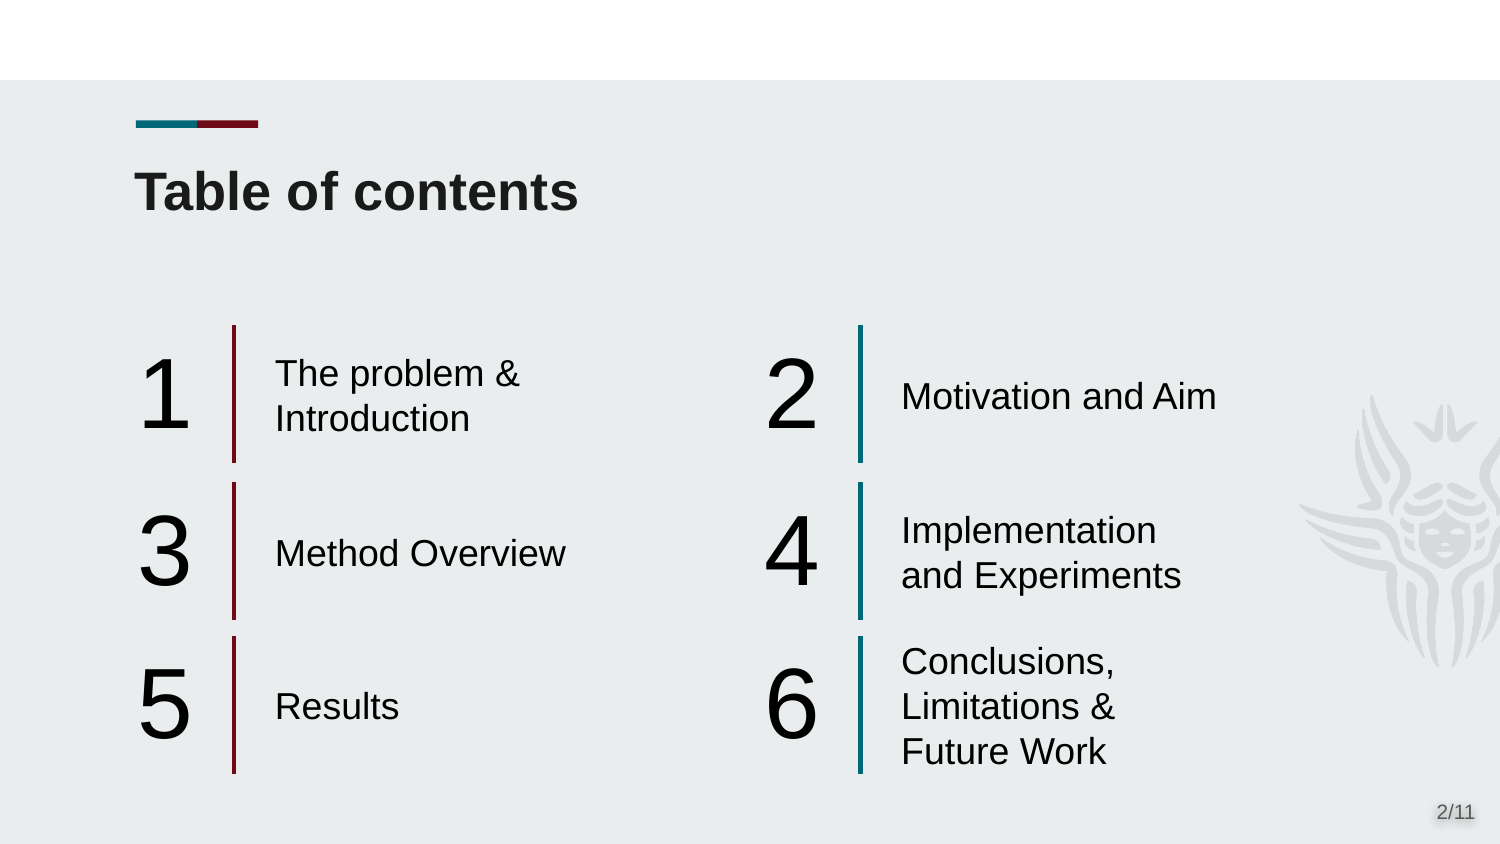

# Table of contents
The problem & Introduction
Motivation and Aim
Method Overview
Implementation and Experiments
Results
Conclusions, Limitations & Future Work
2/11